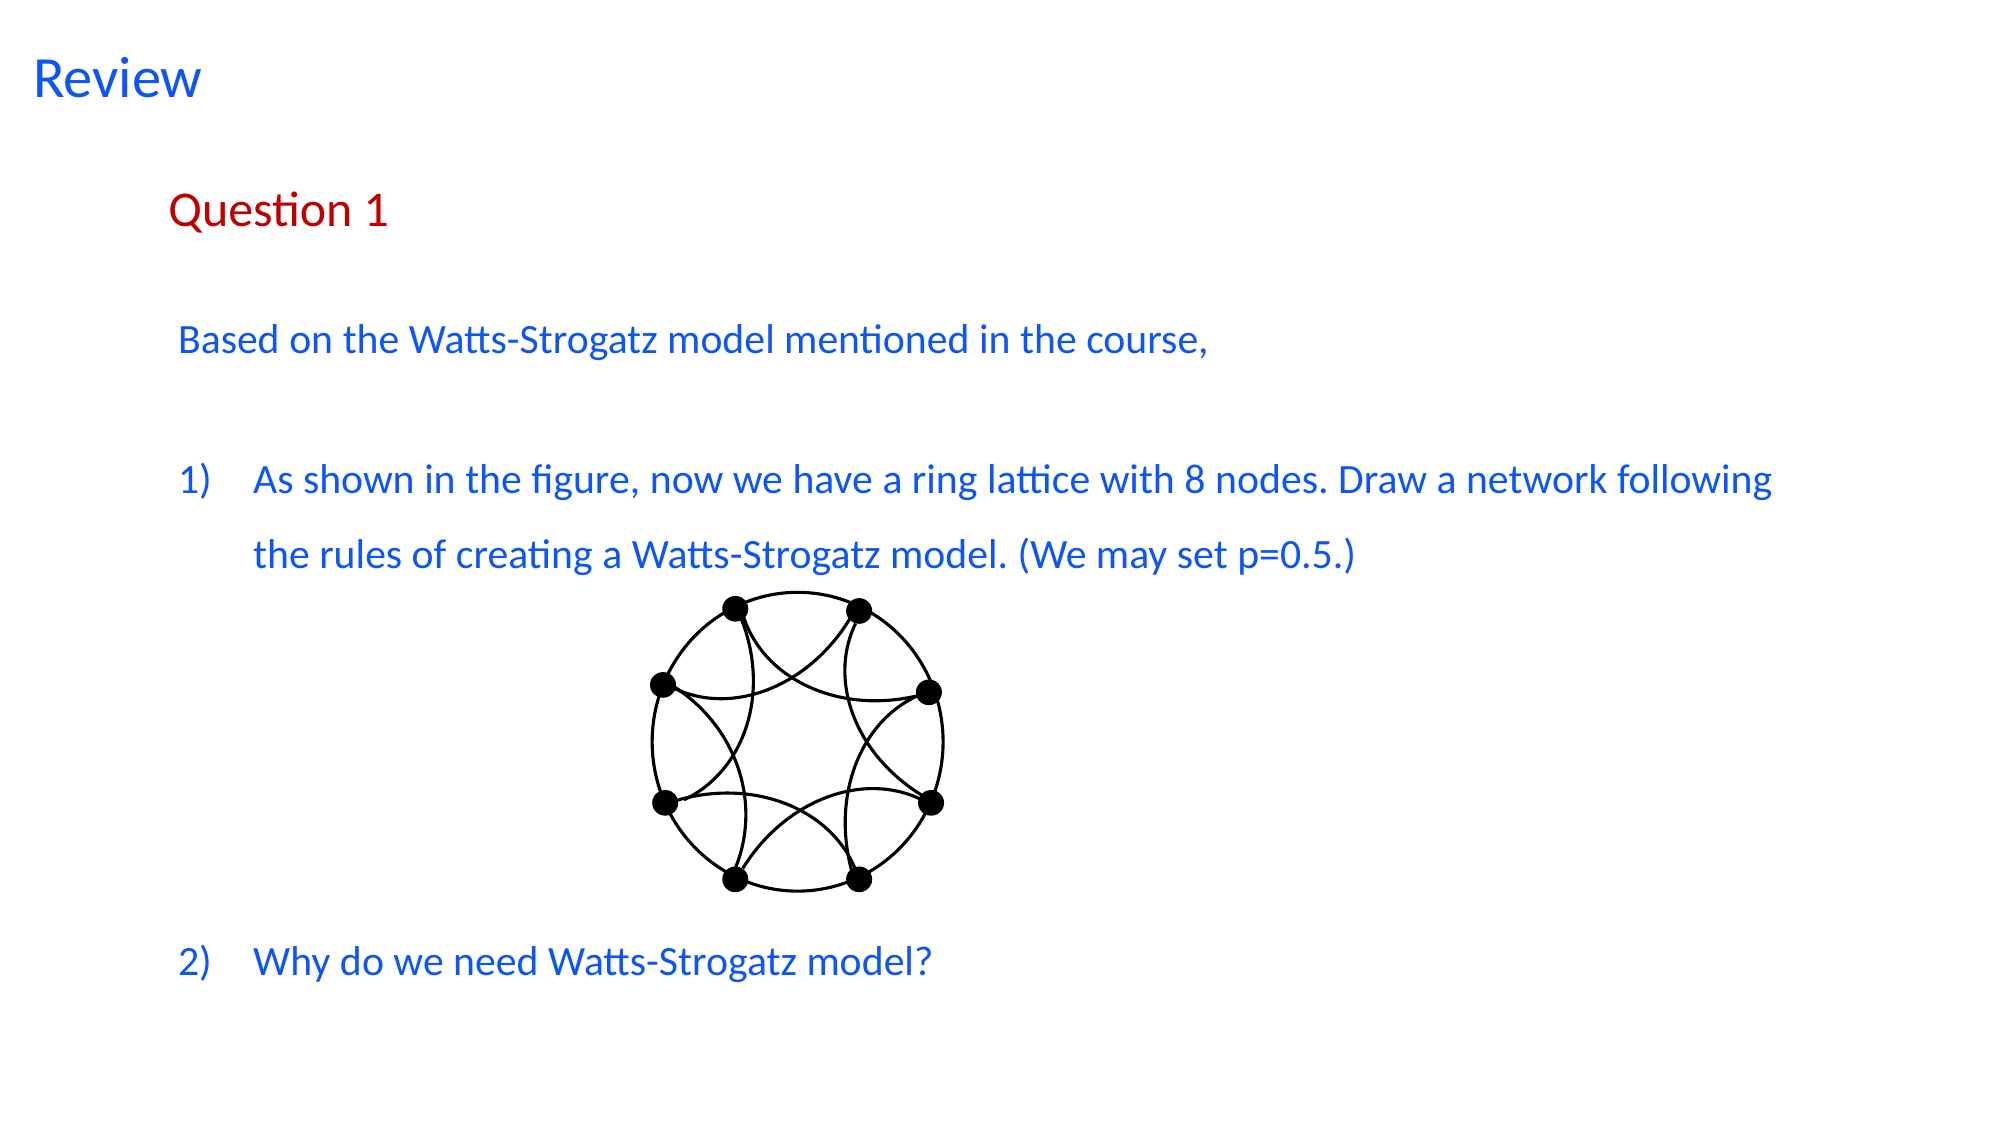

# Review
Question 1
Based on the Watts-Strogatz model mentioned in the course,

As shown in the figure, now we have a ring lattice with 8 nodes. Draw a network following the rules of creating a Watts-Strogatz model. (We may set p=0.5.)

Why do we need Watts-Strogatz model?